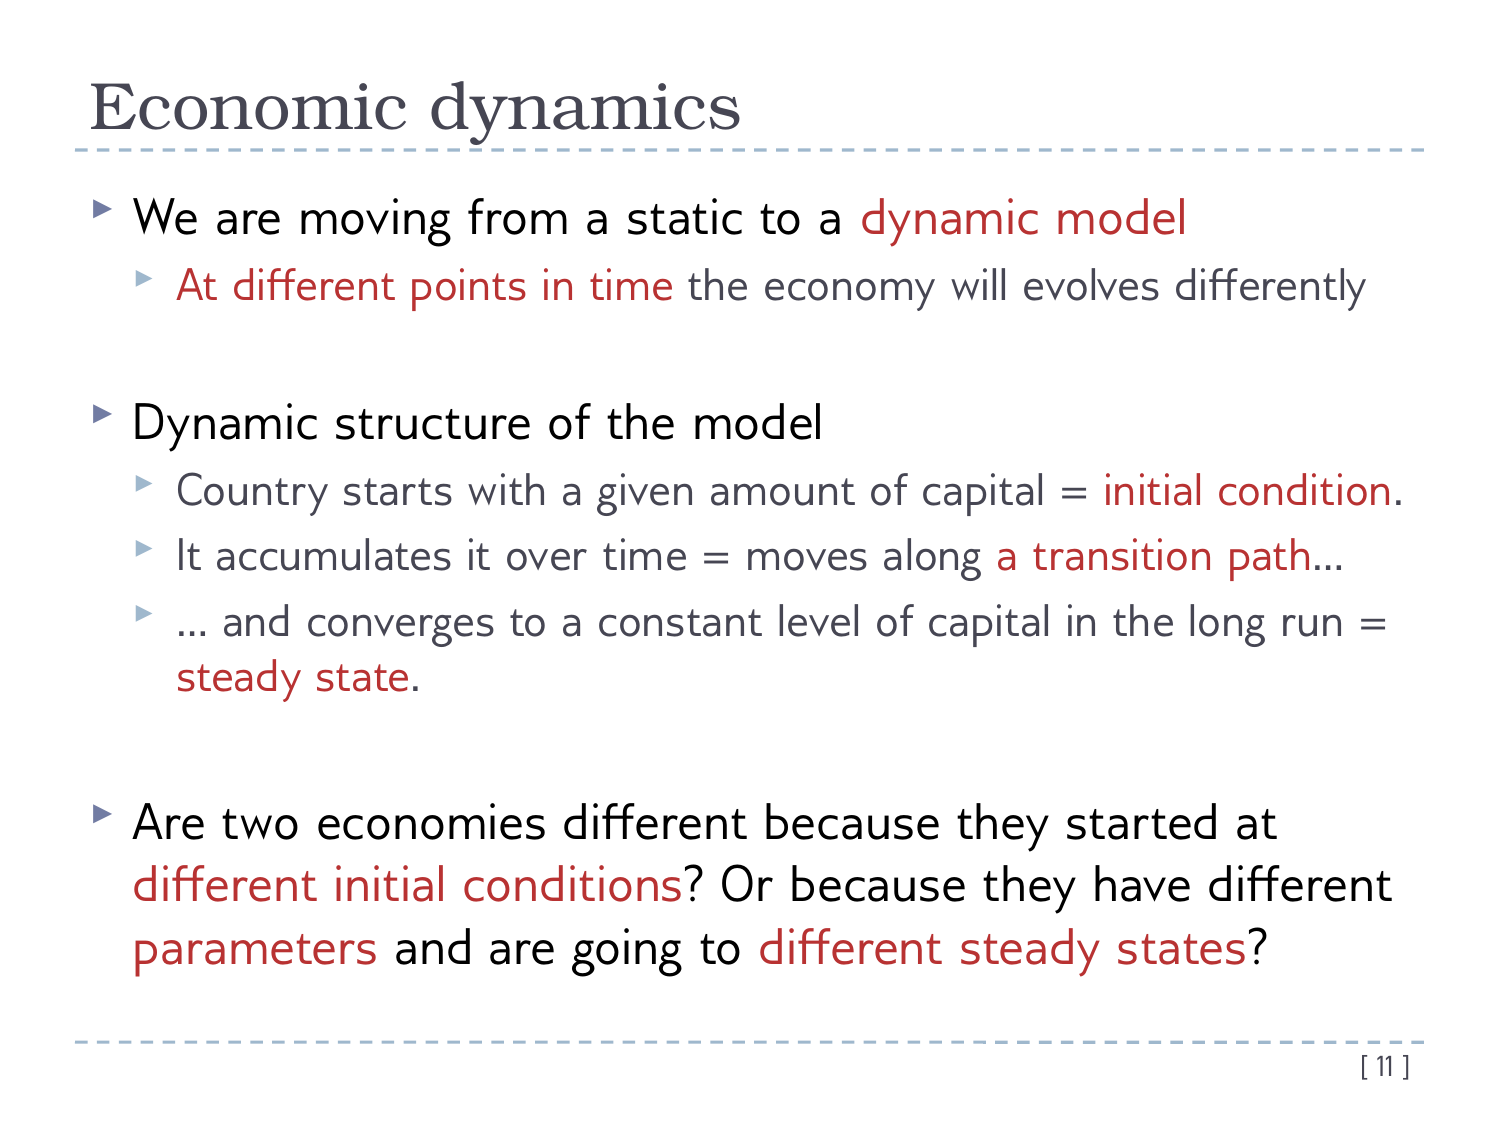

# Economic dynamics
We are moving from a static to a dynamic model
At different points in time the economy will evolves differently

Dynamic structure of the model
Country starts with a given amount of capital = initial condition.
It accumulates it over time = moves along a transition path…
… and converges to a constant level of capital in the long run = steady state.

Are two economies different because they started at different initial conditions? Or because they have different parameters and are going to different steady states?

[ 11 ]